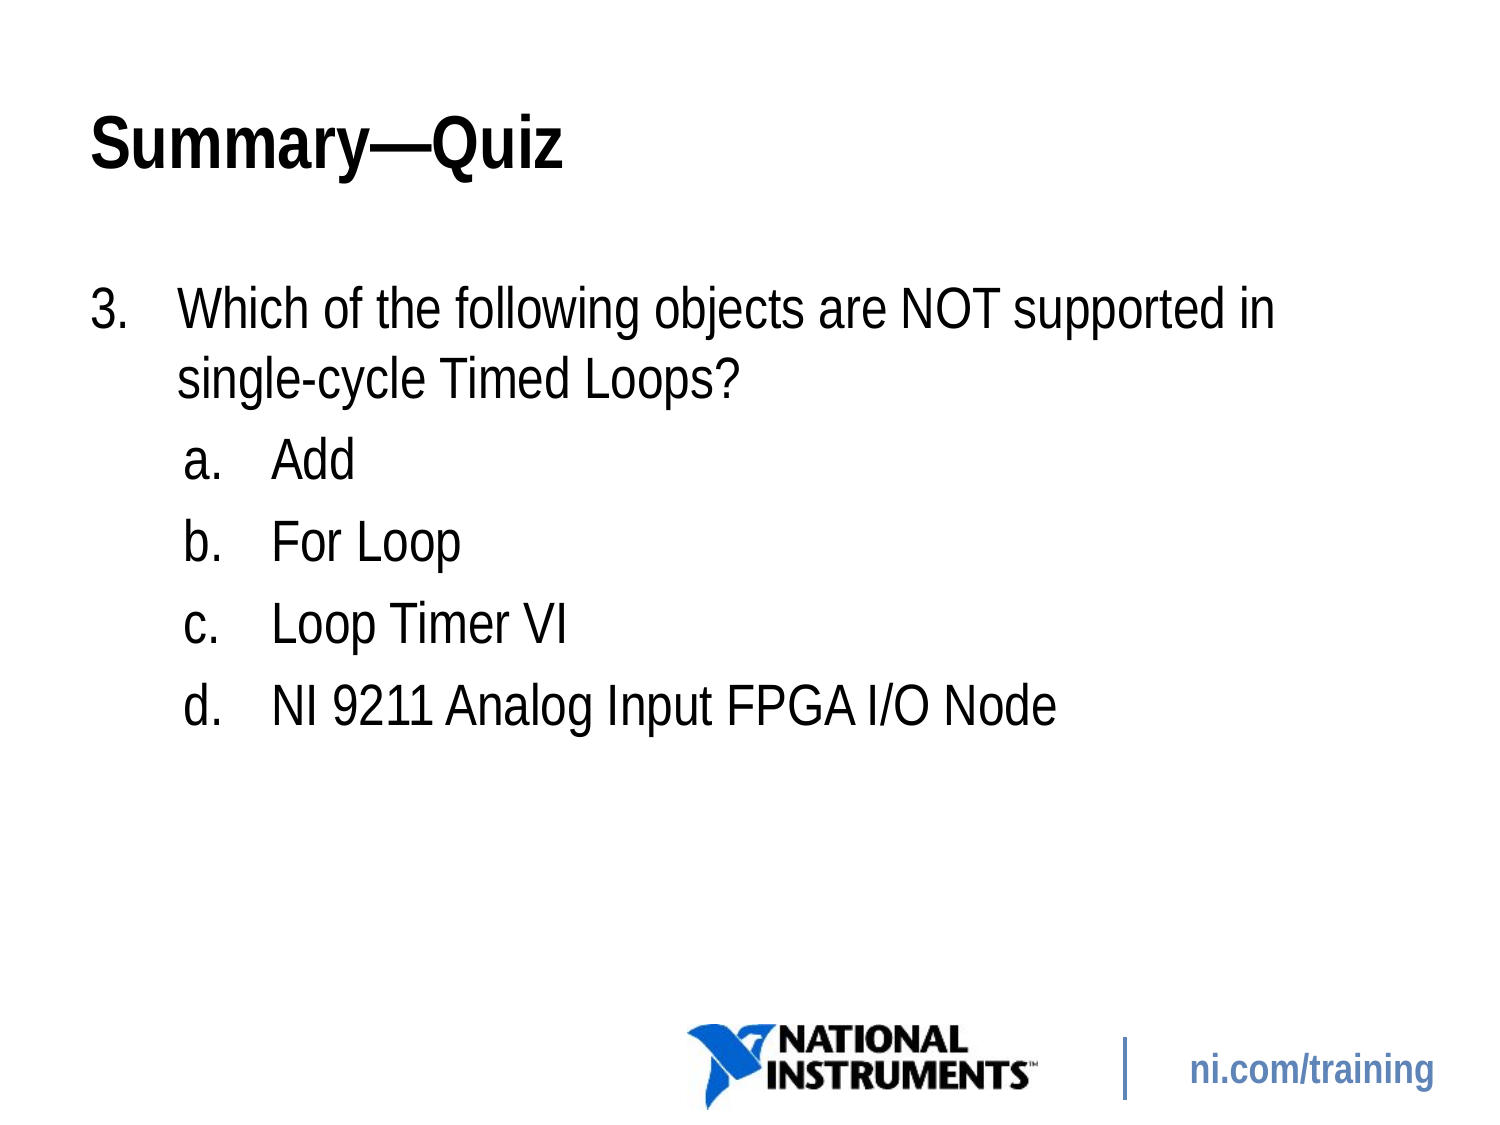

# Summary—Quiz
Which of the following objects are NOT supported in single-cycle Timed Loops?
Add
For Loop
Loop Timer VI
NI 9211 Analog Input FPGA I/O Node